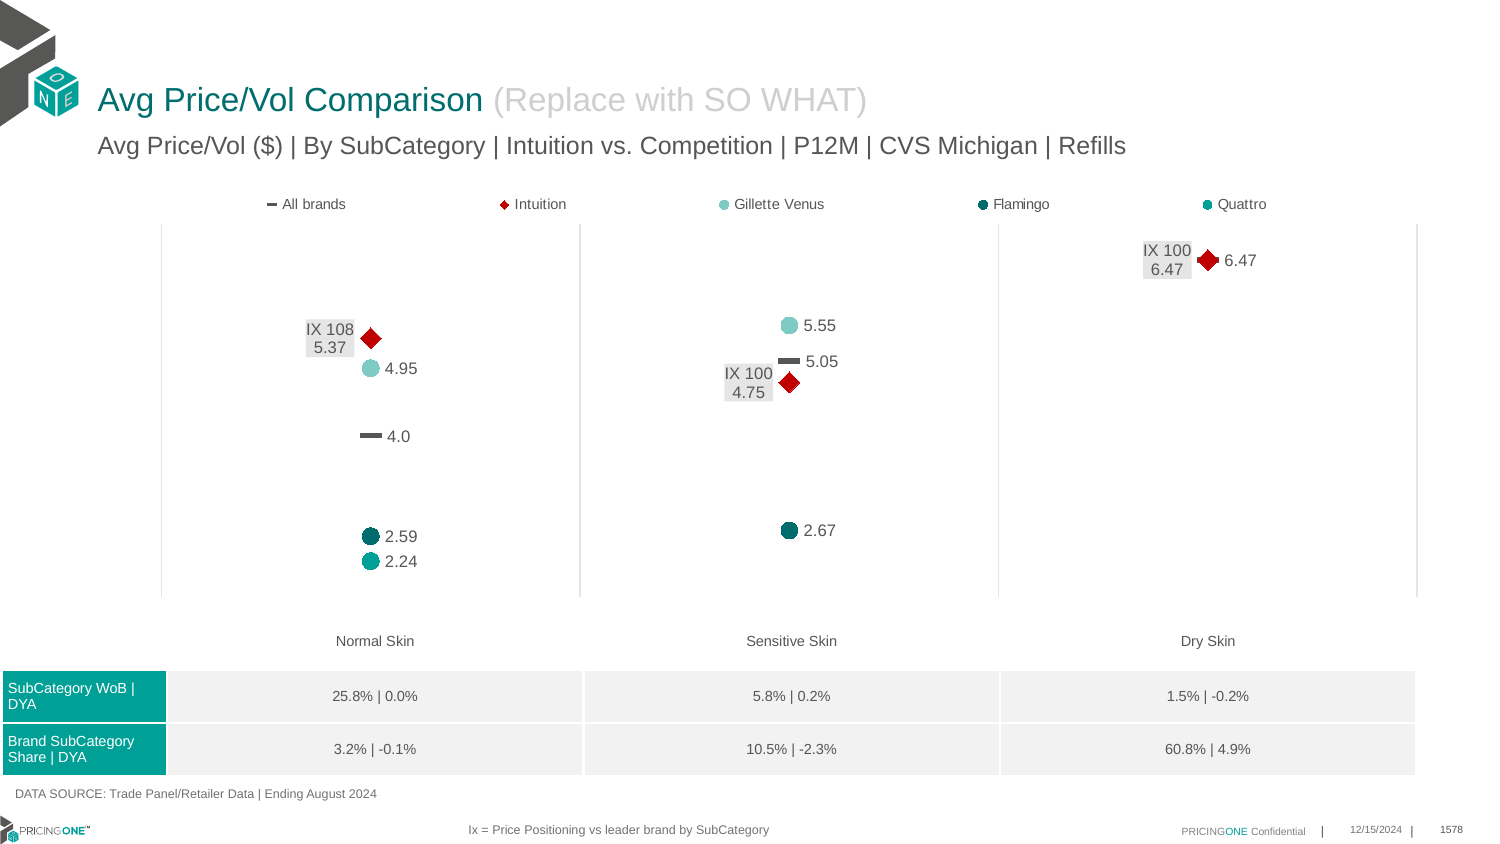

# Avg Price/Vol Comparison (Replace with SO WHAT)
Avg Price/Vol ($) | By SubCategory | Intuition vs. Competition | P12M | CVS Michigan | Refills

### Chart

| Category | All brands | Intuition | Gillette Venus | Flamingo | Quattro |
|---|---|---|---|---|---|
| IX 108 | 4.0 | 5.37 | 4.95 | 2.59 | 2.24 |
| IX 100 | 5.05 | 4.75 | 5.55 | 2.67 | None |
| IX 100 | 6.47 | 6.47 | None | None | None |
|  | Normal Skin | Sensitive Skin | Dry Skin |
| --- | --- | --- | --- |
| SubCategory WoB | DYA | 25.8% | 0.0% | 5.8% | 0.2% | 1.5% | -0.2% |
| Brand SubCategory Share | DYA | 3.2% | -0.1% | 10.5% | -2.3% | 60.8% | 4.9% |
DATA SOURCE: Trade Panel/Retailer Data | Ending August 2024
Ix = Price Positioning vs leader brand by SubCategory
12/15/2024
1578